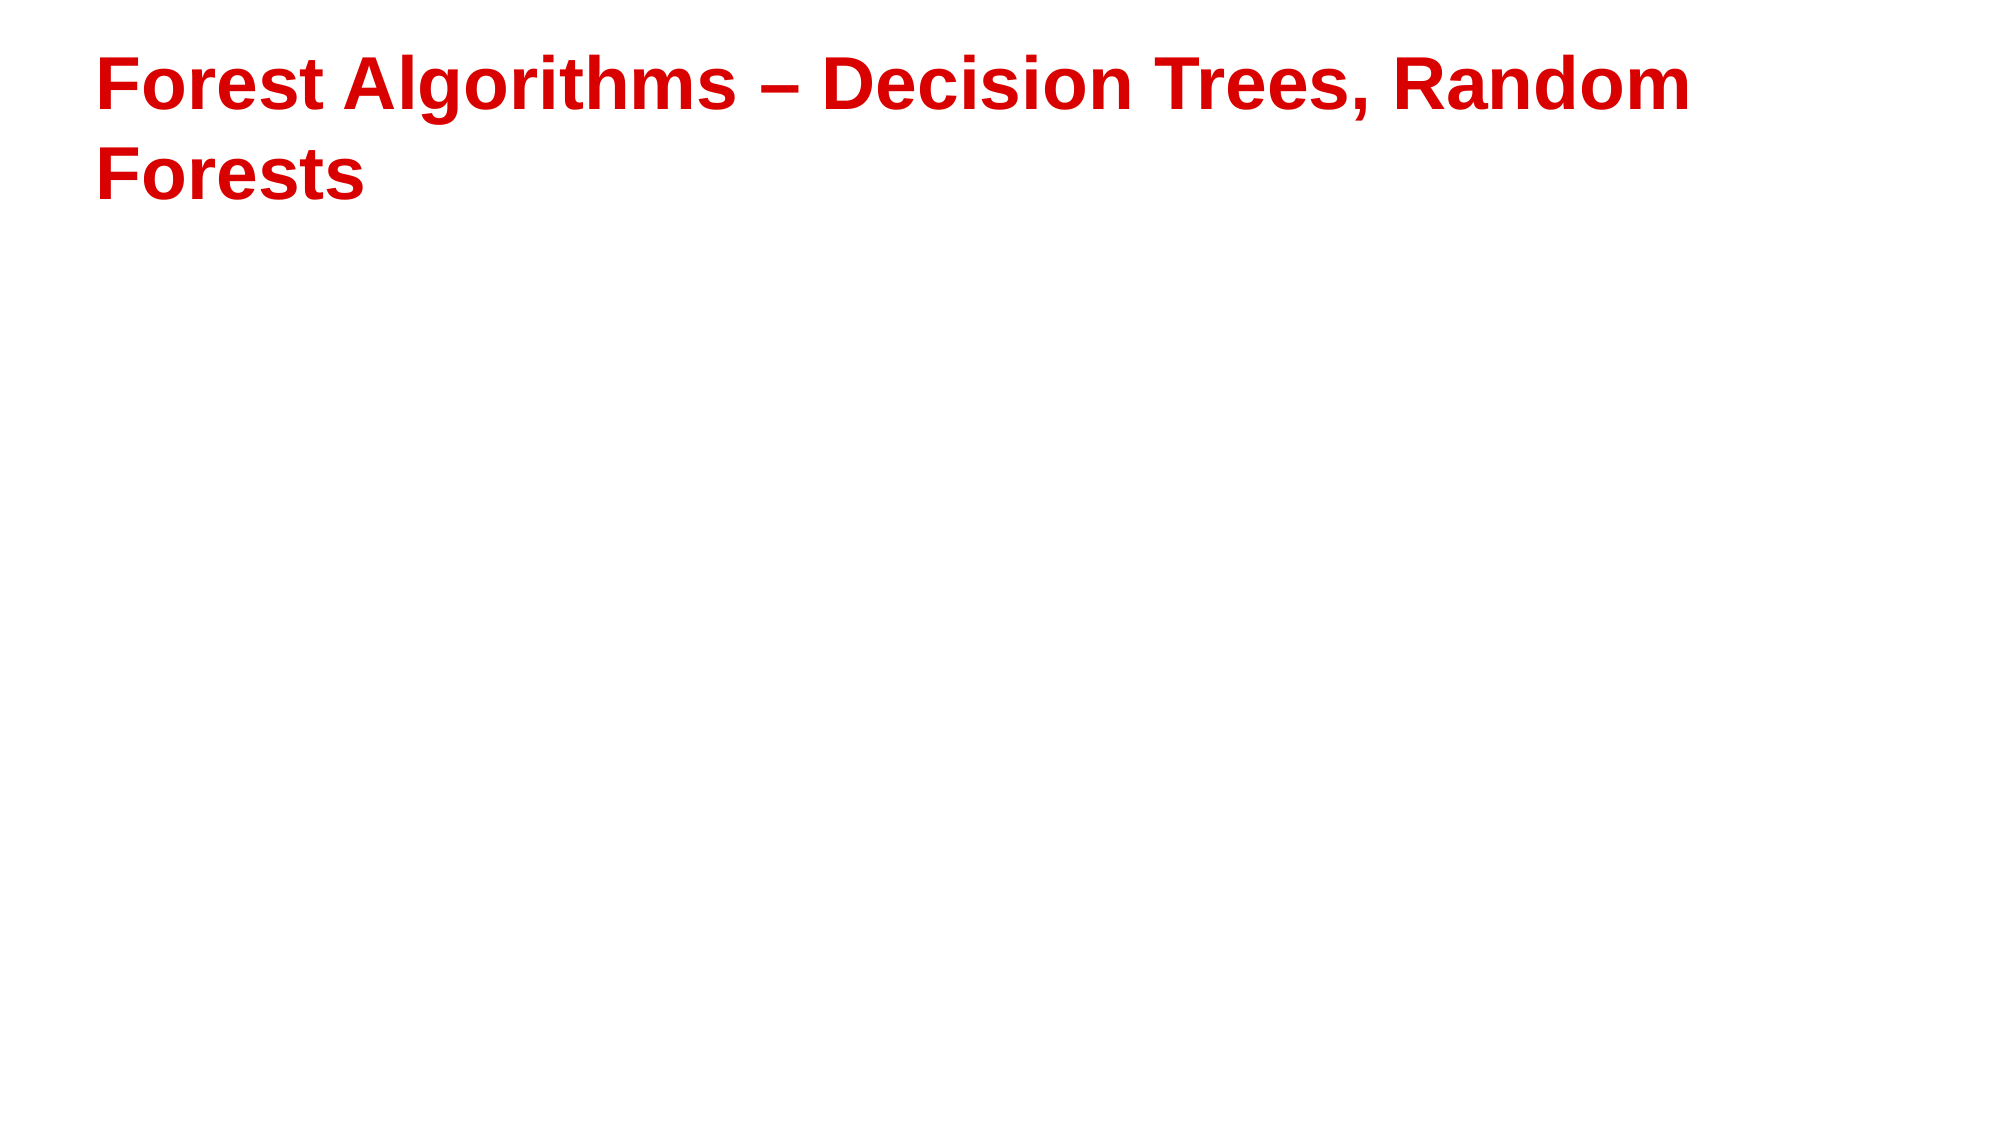

Forest Algorithms – Decision Trees, Random Forests